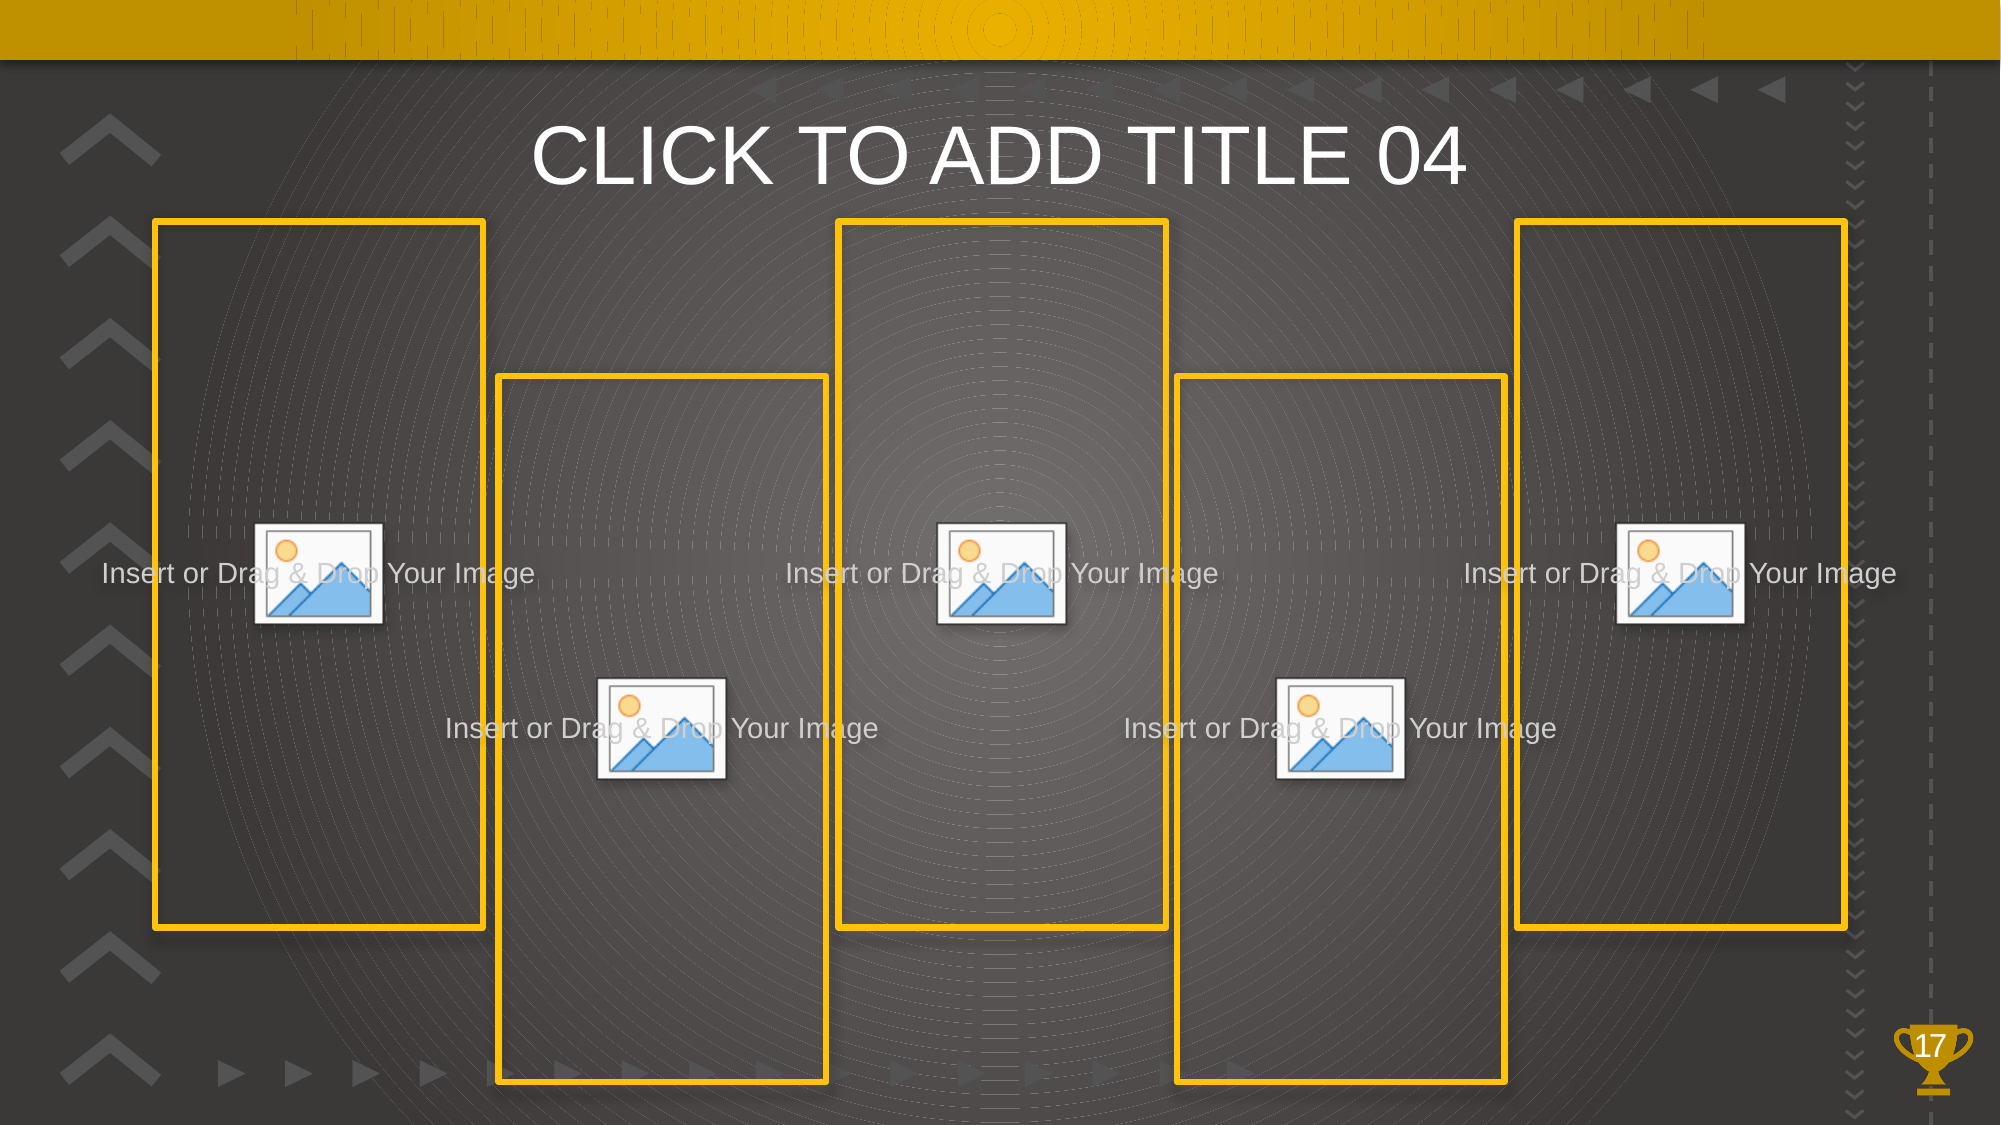

# CLICK TO ADD TITLE 04

17